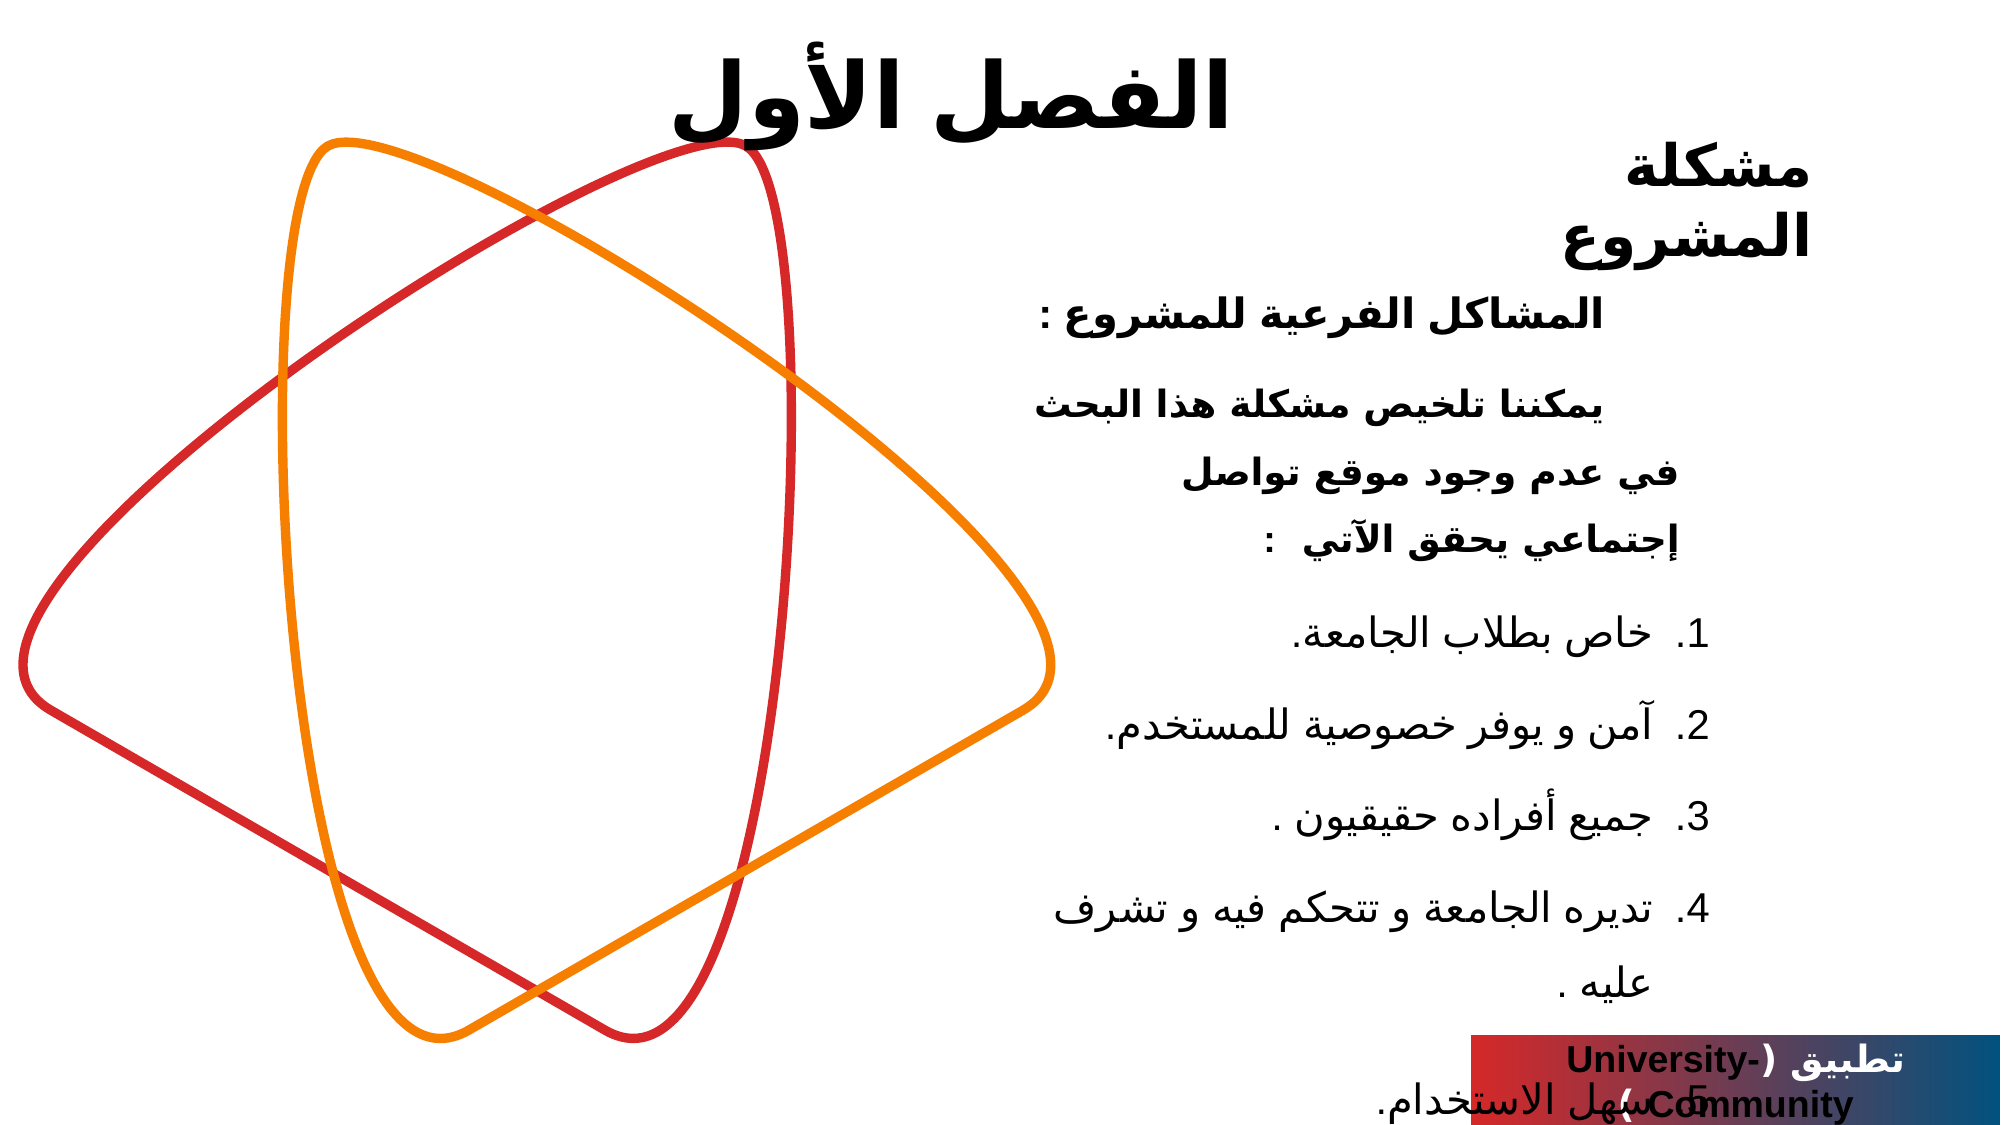

الفصل الأول

مشكلة المشروع
المشاكل الفرعية للمشروع :
یمكننا تلخیص مشكلة هذا البحث في عدم وجود موقع تواصل إجتماعي یحقق الآتي  :
خاص بطلاب الجامعة.
آمن و یوفر خصوصیة للمستخدم.
جمیع أفراده حقیقیون .
تدیره الجامعة و تتحكم فیه و تشرف علیه .
سهل الاستخدام.

تطبيق (University-Community )